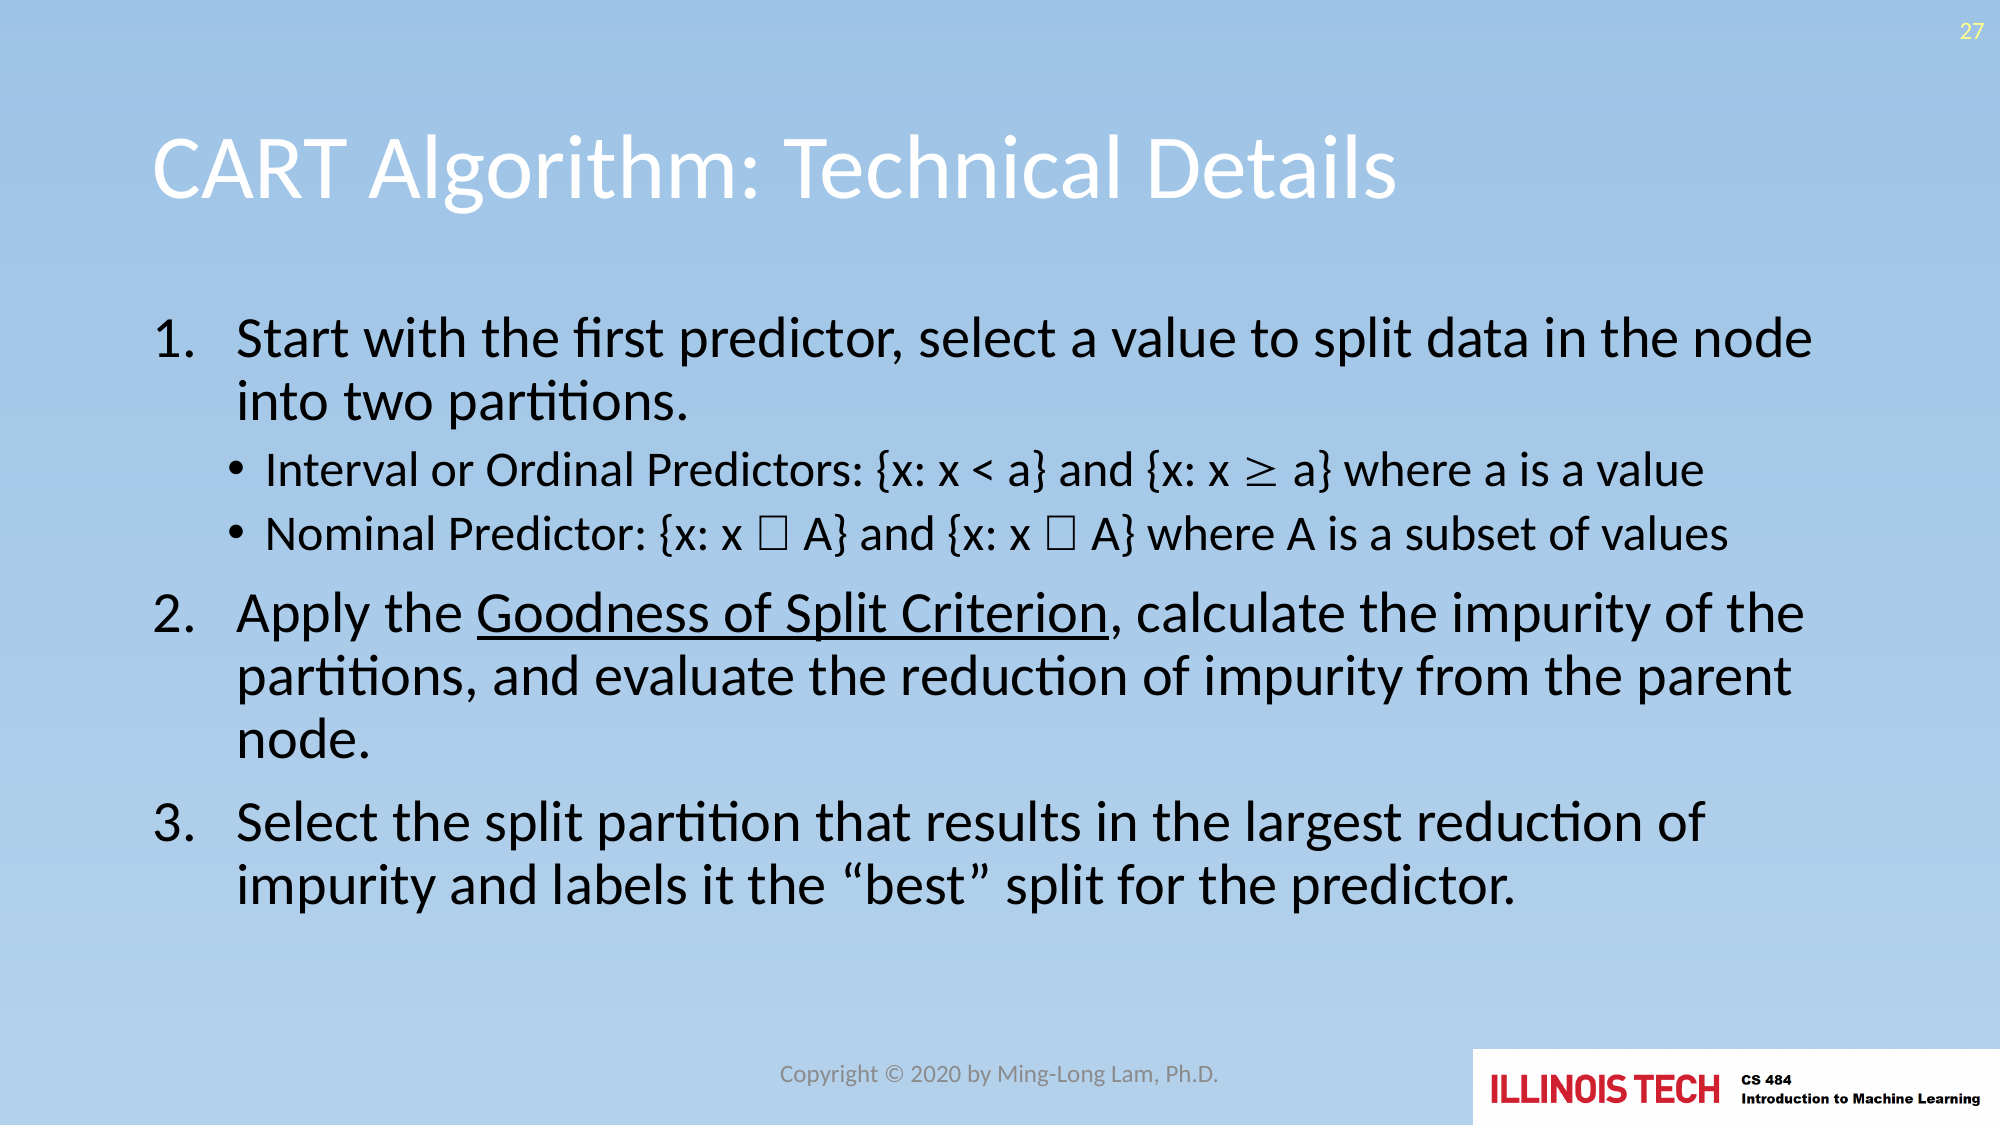

27
# CART Algorithm: Technical Details
Start with the first predictor, select a value to split data in the node into two partitions.
Interval or Ordinal Predictors: {x: x < a} and {x: x ≥ a} where a is a value
Nominal Predictor: {x: x ∈ A} and {x: x ∉ A} where A is a subset of values
Apply the Goodness of Split Criterion, calculate the impurity of the partitions, and evaluate the reduction of impurity from the parent node.
Select the split partition that results in the largest reduction of impurity and labels it the “best” split for the predictor.

Copyright © 2020 by Ming-Long Lam, Ph.D.